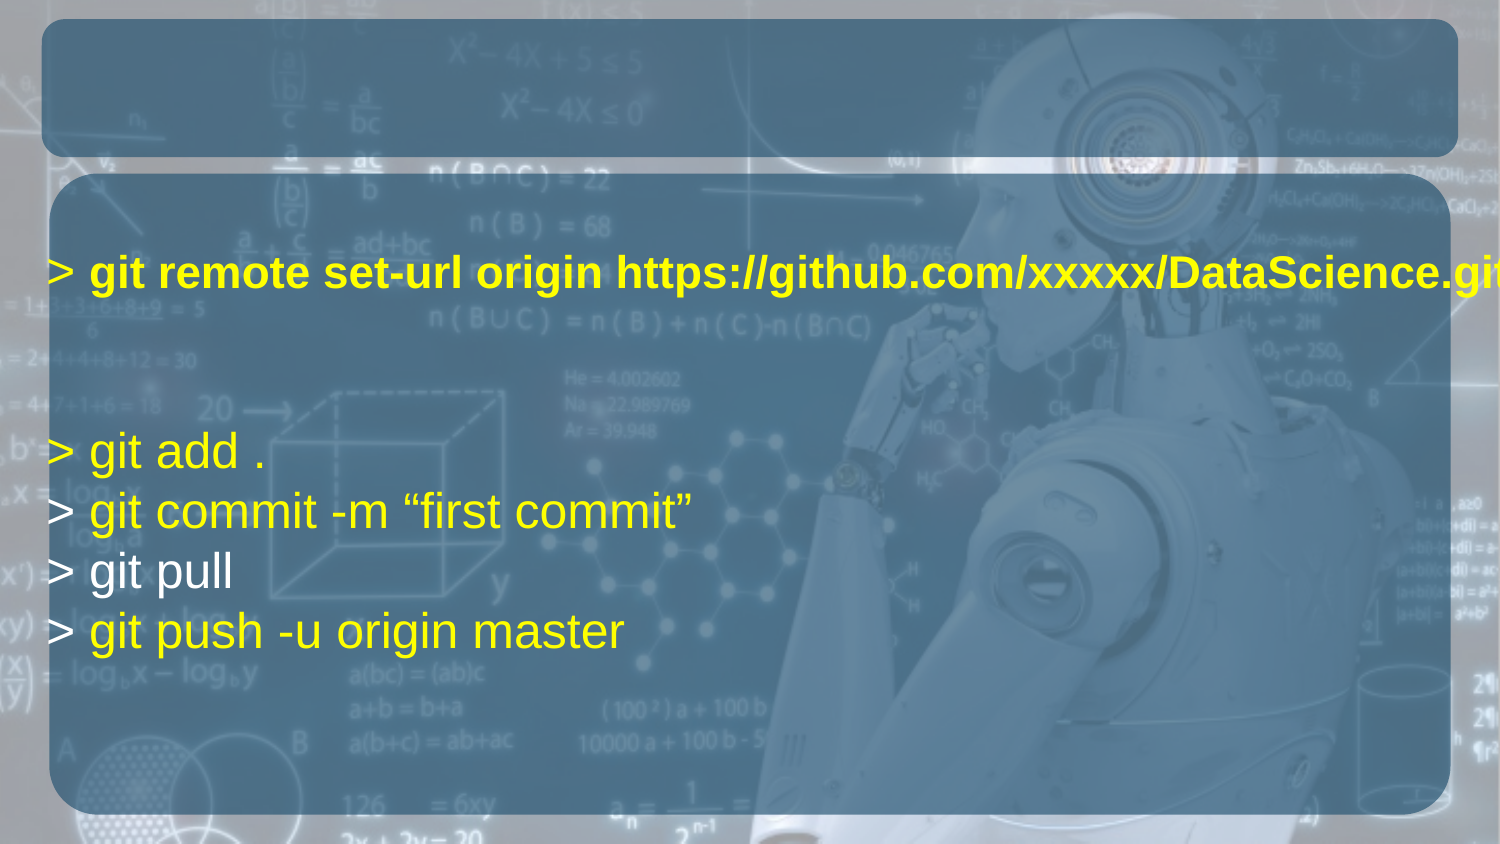

#
> git remote set-url origin https://github.com/xxxxx/DataScience.git

> git add .
> git commit -m “first commit”
> git pull
> git push -u origin master